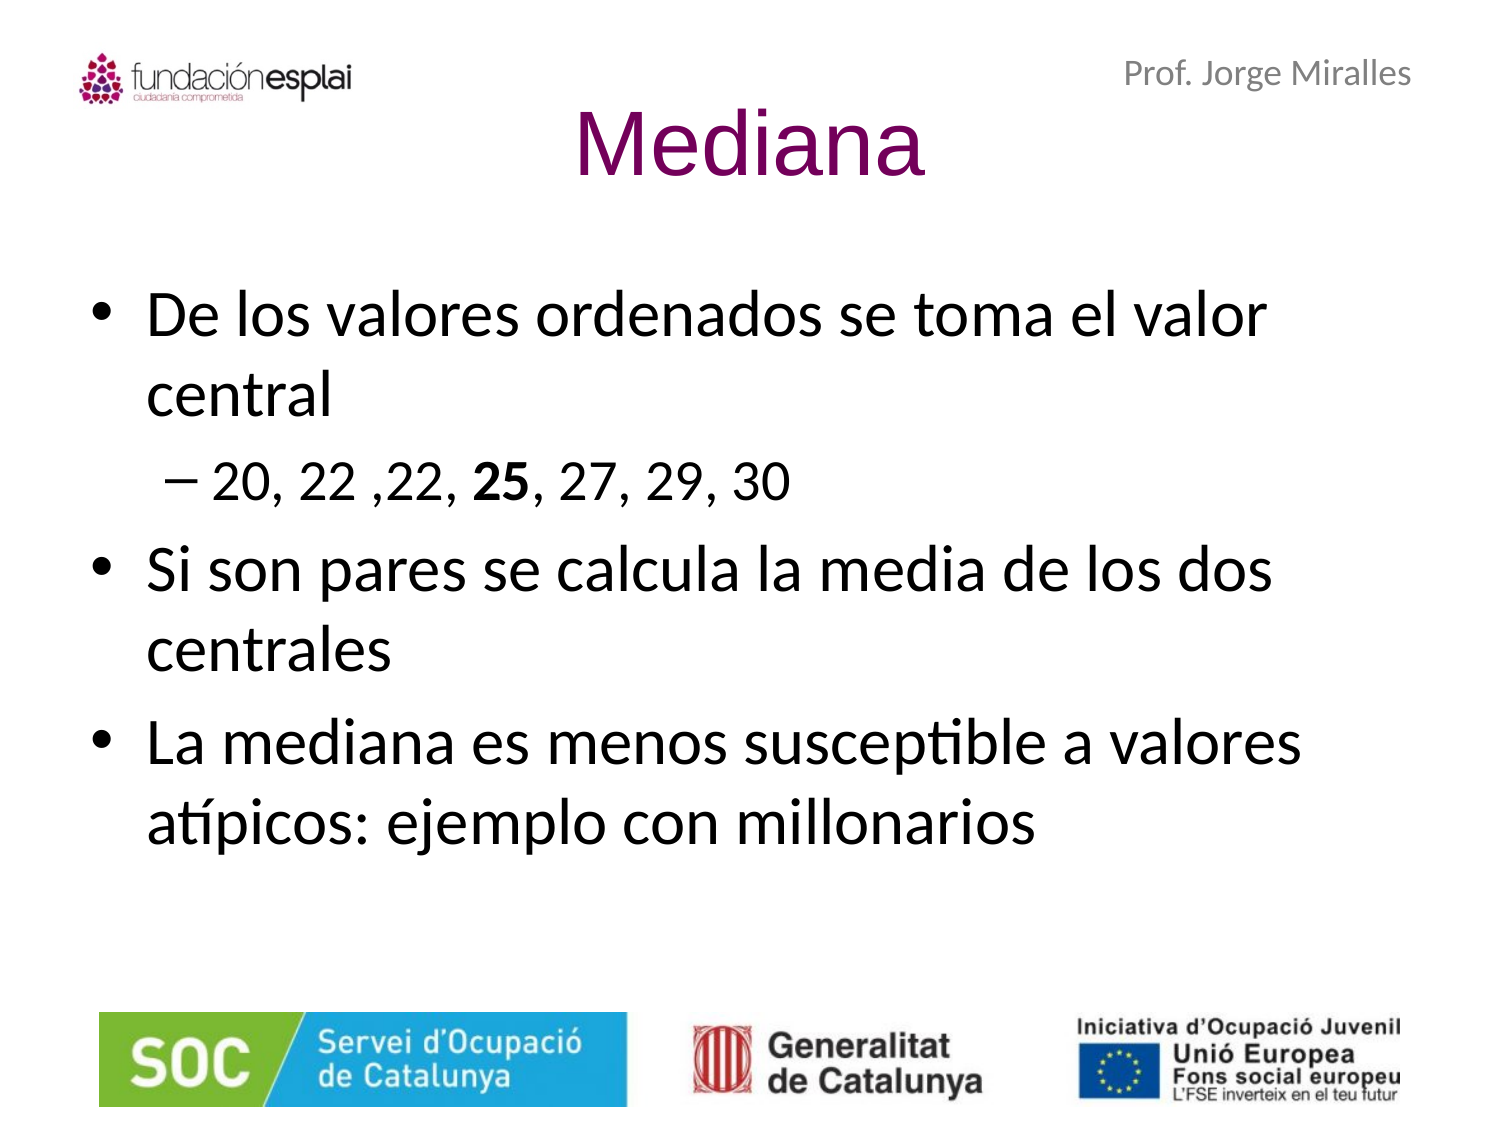

# Mediana
De los valores ordenados se toma el valor central
20, 22 ,22, 25, 27, 29, 30
Si son pares se calcula la media de los dos centrales
La mediana es menos susceptible a valores atípicos: ejemplo con millonarios